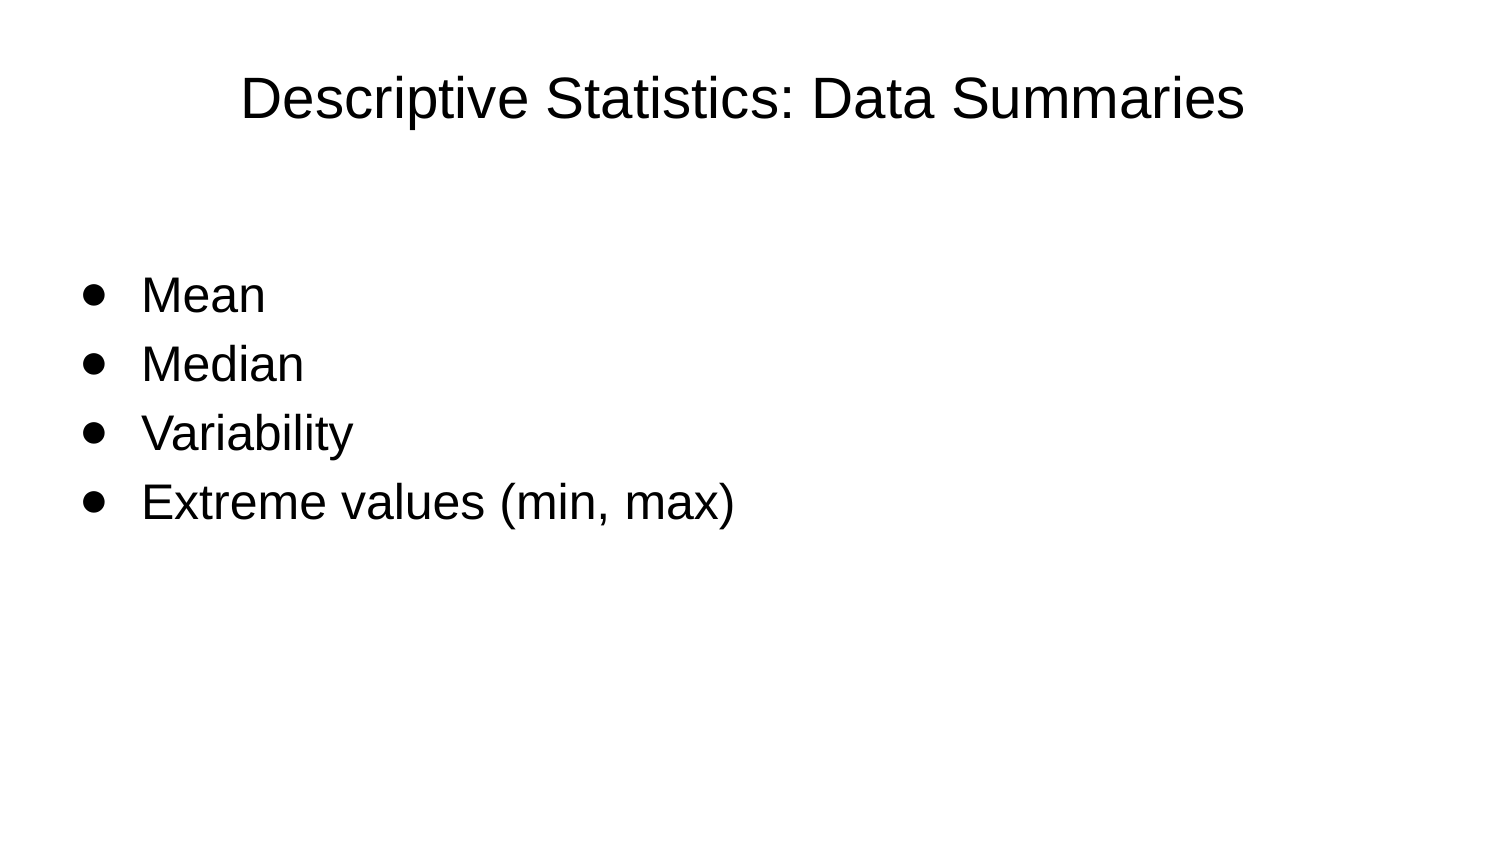

# Descriptive Statistics: Data Summaries
Mean
Median
Variability
Extreme values (min, max)